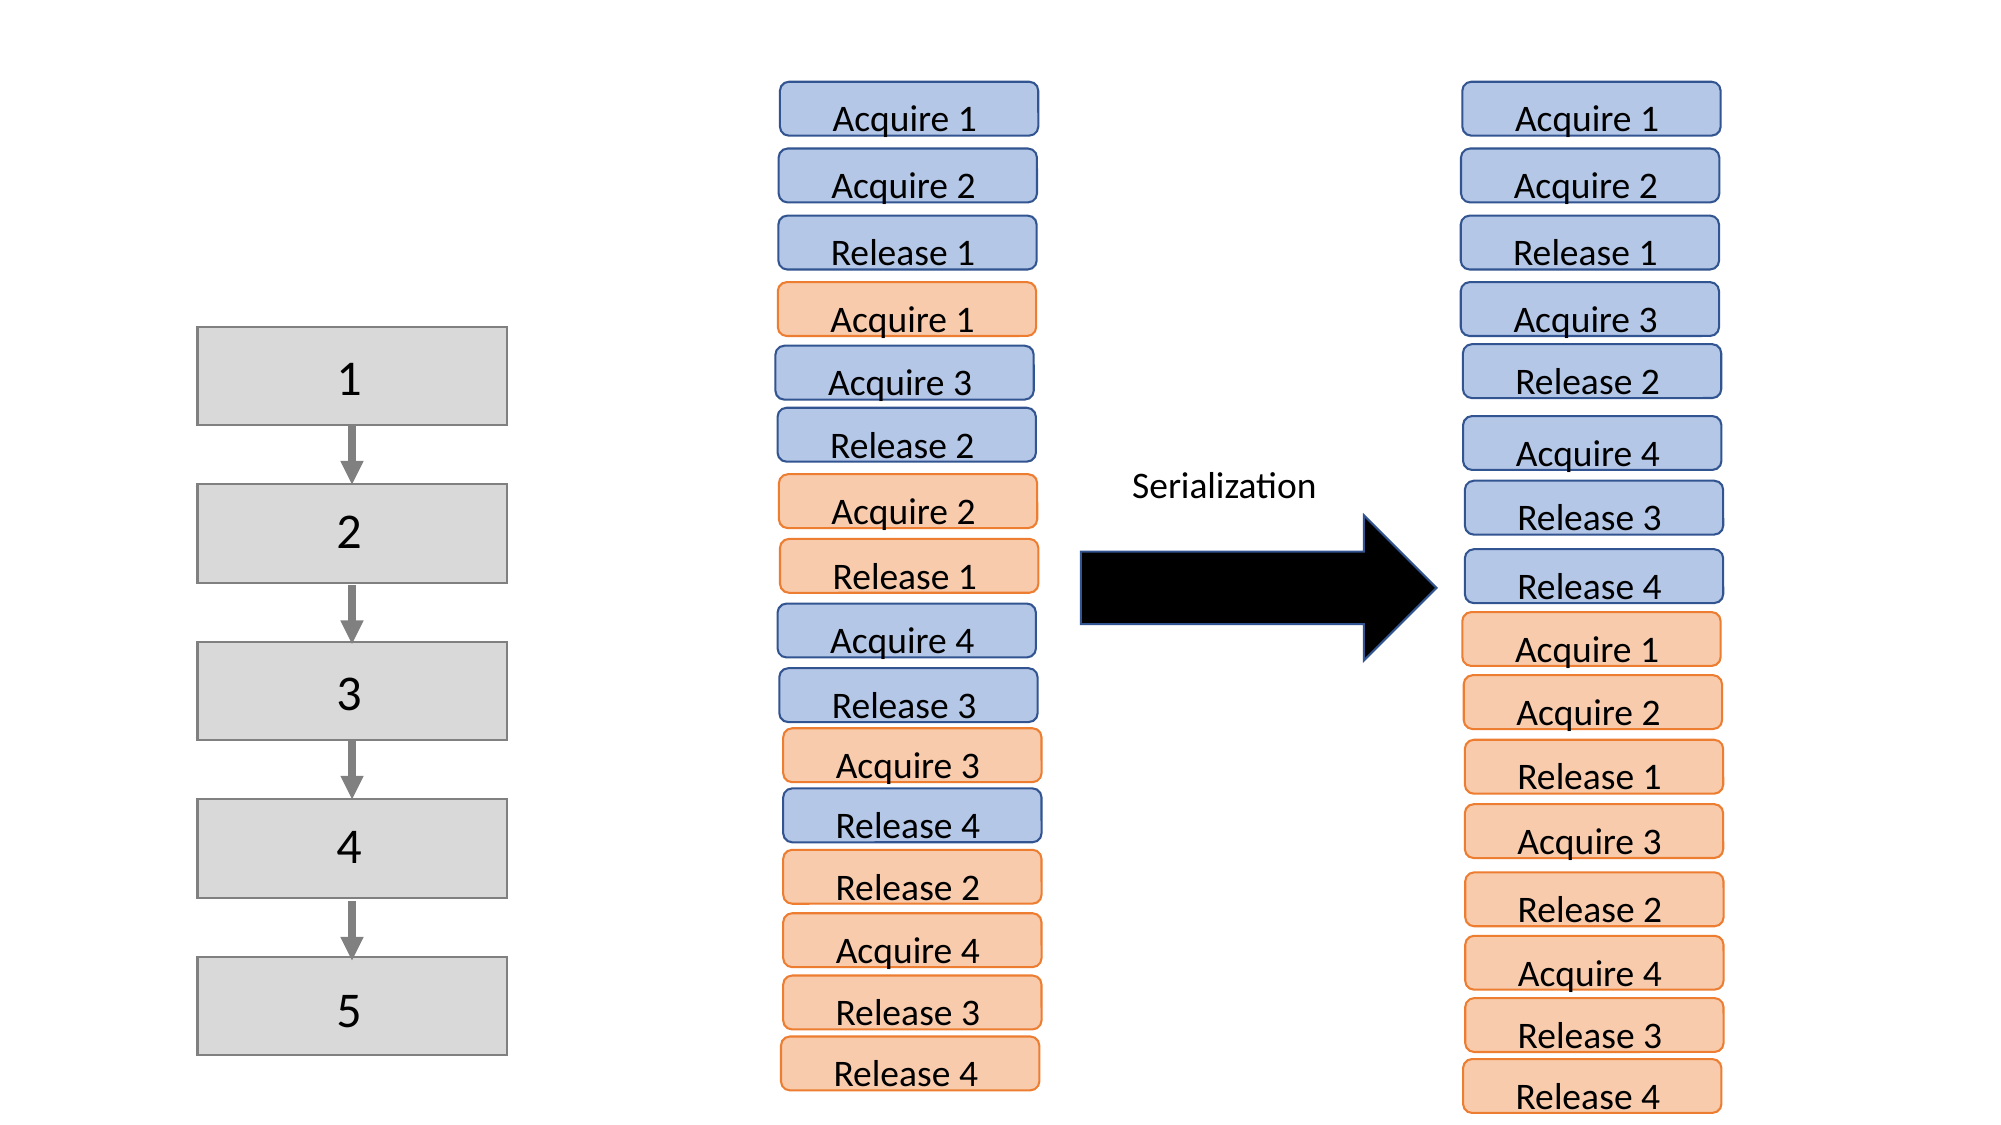

Acquire 1

Acquire 2

Release 1

Acquire 1

Acquire 3

Release 2

Acquire 2

Release 1

Acquire 4

Release 3

Acquire 3

Release 4

Release 2

Acquire 4

Release 3

Release 4

Acquire 1

Acquire 2

Release 1

Acquire 3

1

Release 2

Acquire 4
Serialization

Release 3

2

Release 4

Acquire 1

3

Acquire 2

Release 1

Acquire 3
4

Release 2

Acquire 4

5

Release 3

Release 4